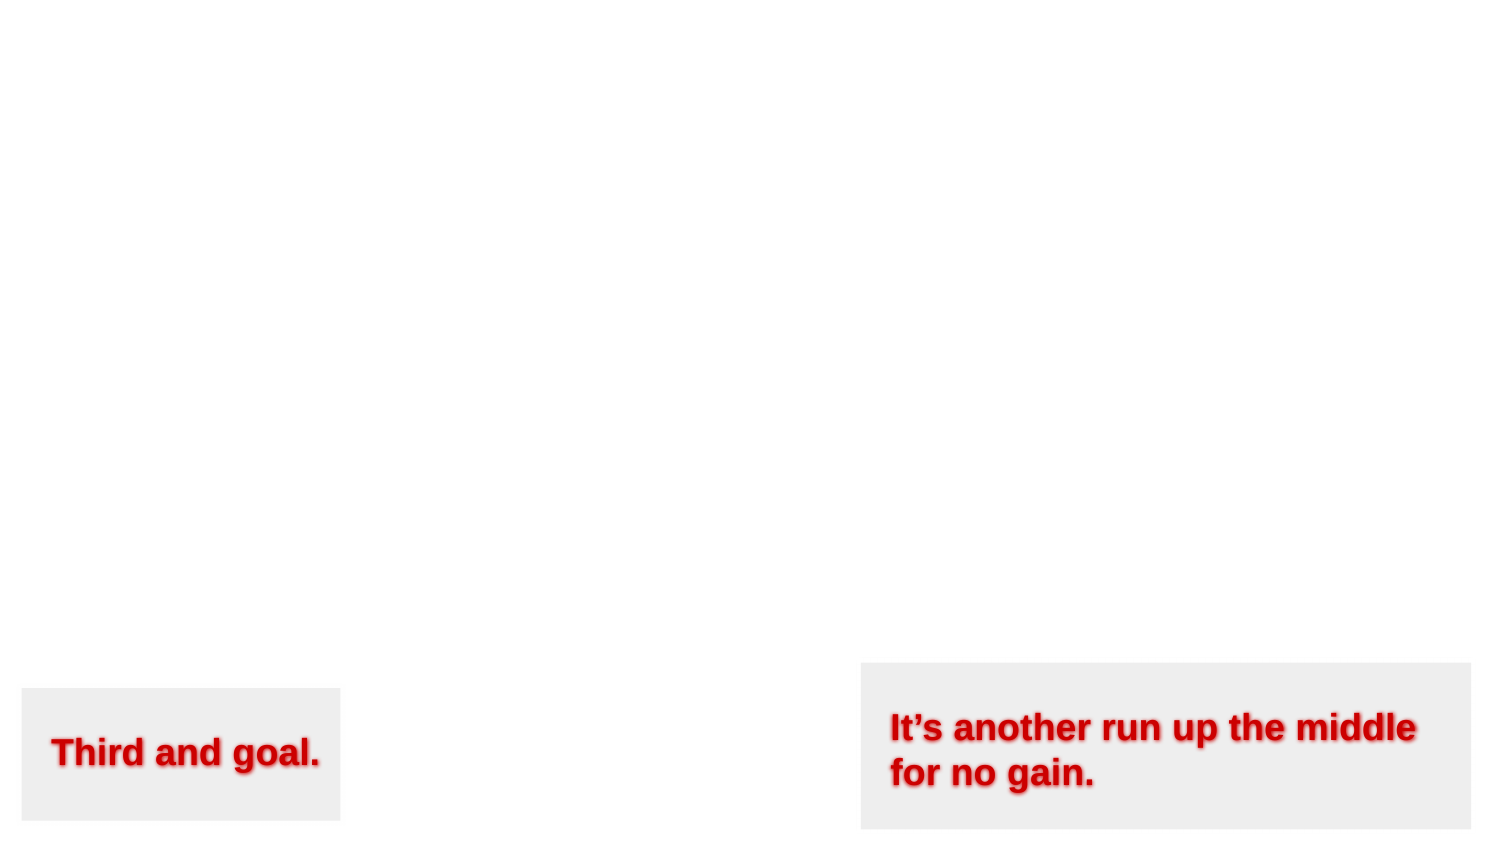

It’s another run up the middle for no gain.
Third and goal.